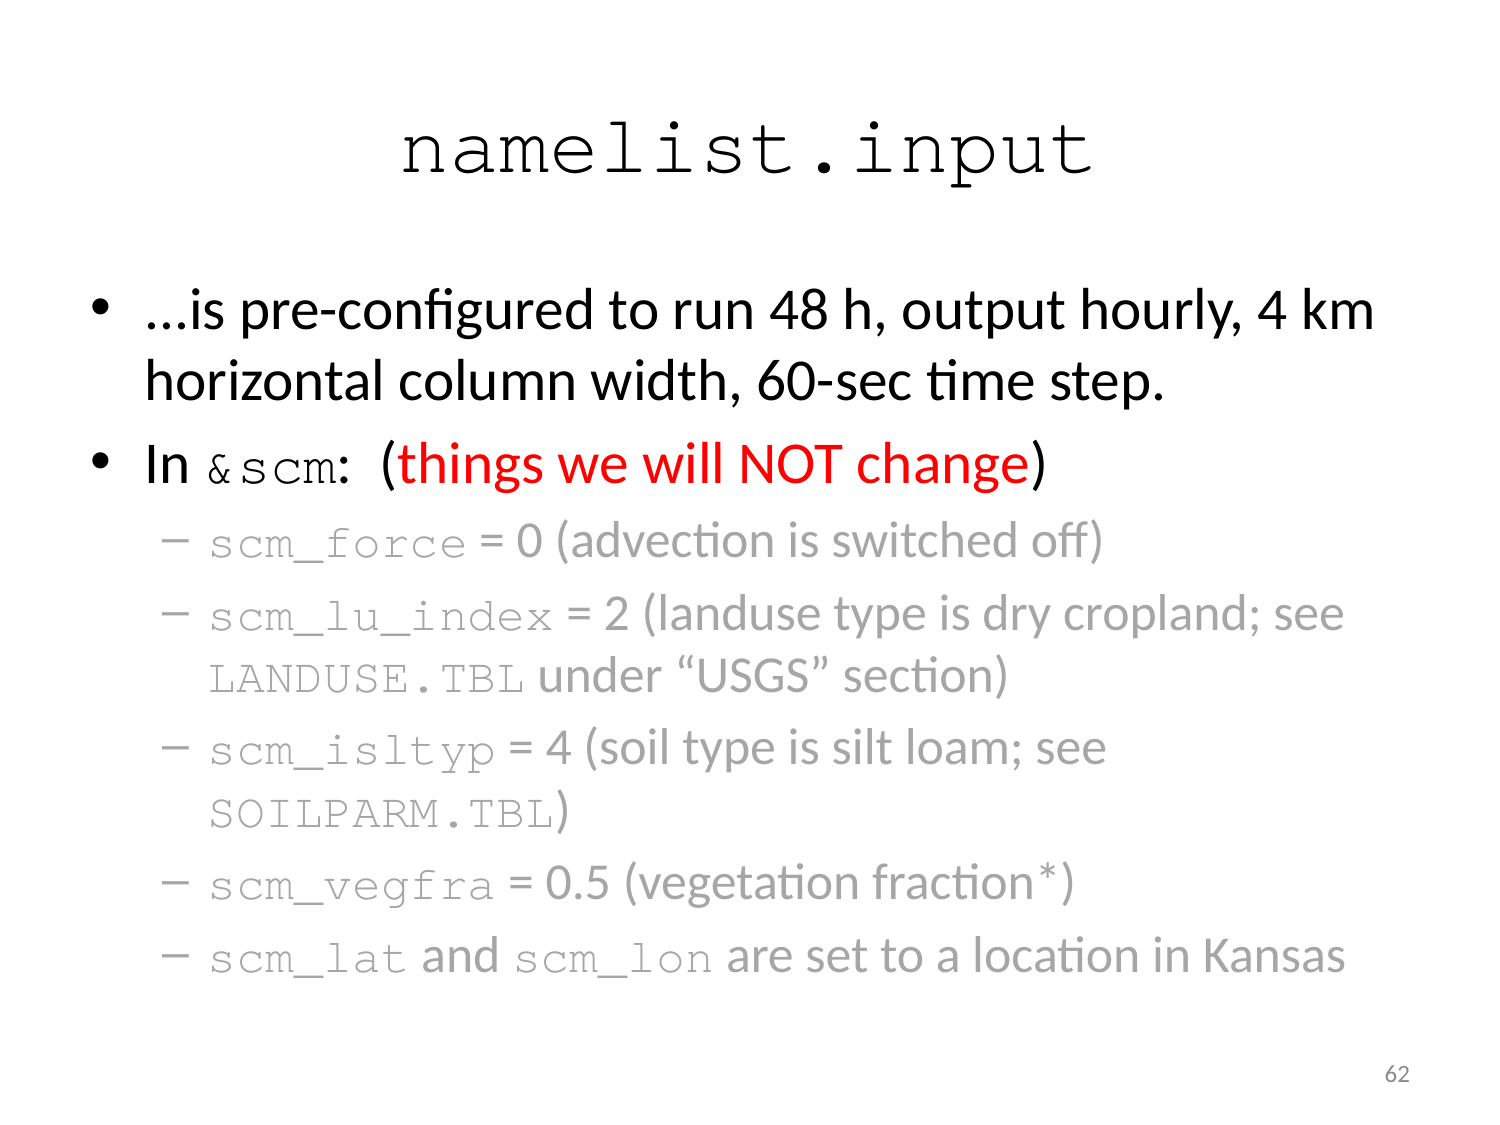

# namelist.input
...is pre-configured to run 48 h, output hourly, 4 km horizontal column width, 60-sec time step.
In &scm:  (things we will NOT change)
scm_force = 0 (advection is switched off)
scm_lu_index = 2 (landuse type is dry cropland; see LANDUSE.TBL under “USGS” section)
scm_isltyp = 4 (soil type is silt loam; see SOILPARM.TBL)
scm_vegfra = 0.5 (vegetation fraction*)
scm_lat and scm_lon are set to a location in Kansas
62